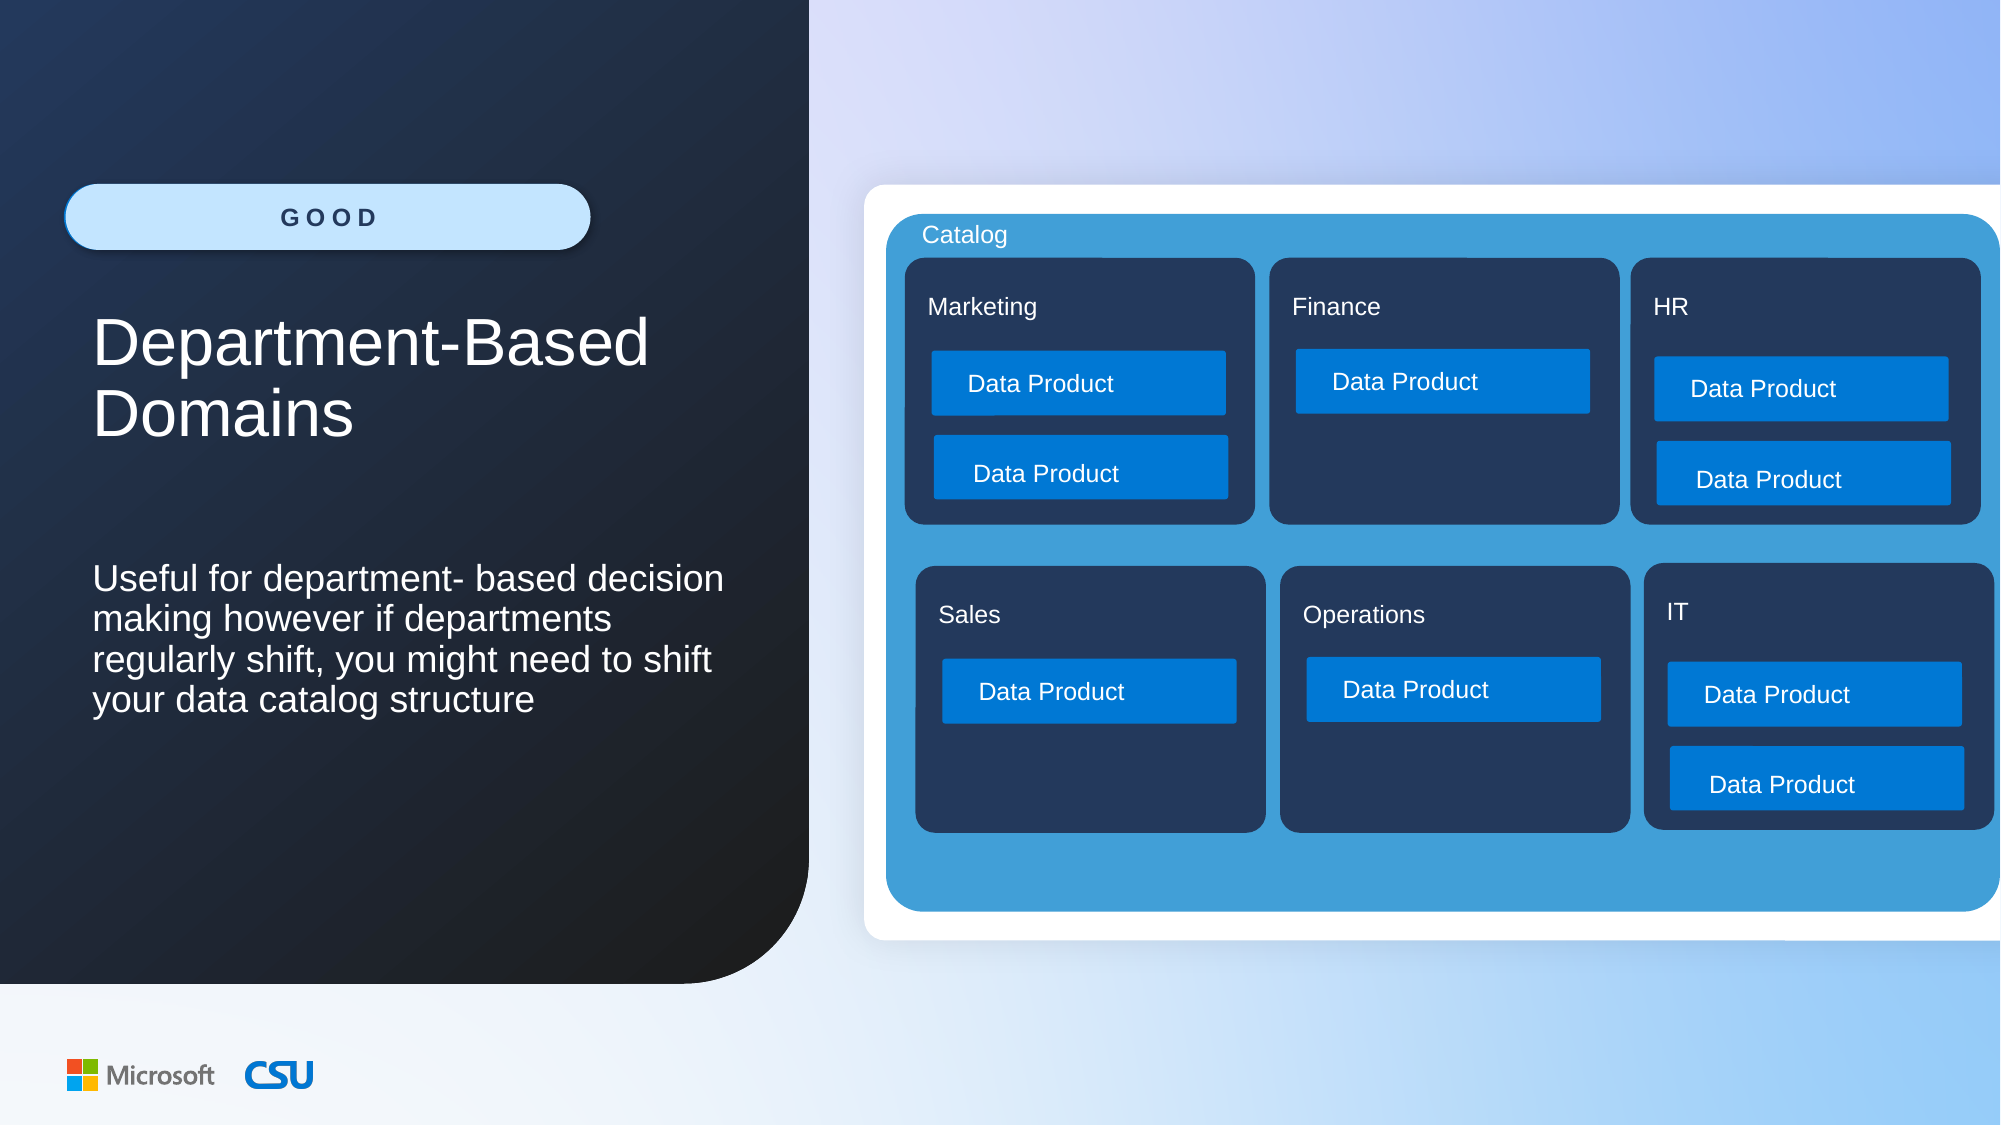

GOOD
GOOD

Catalog

Marketing
Finance
HR
Department-Based Domains

Data Product
Data Product
Data Product

Useful for department- based decision making however if departments regularly shift, you might need to shift your data catalog structure

Data Product
Data Product

IT
Sales
Operations

Data Product
Data Product
Data Product

Data Product